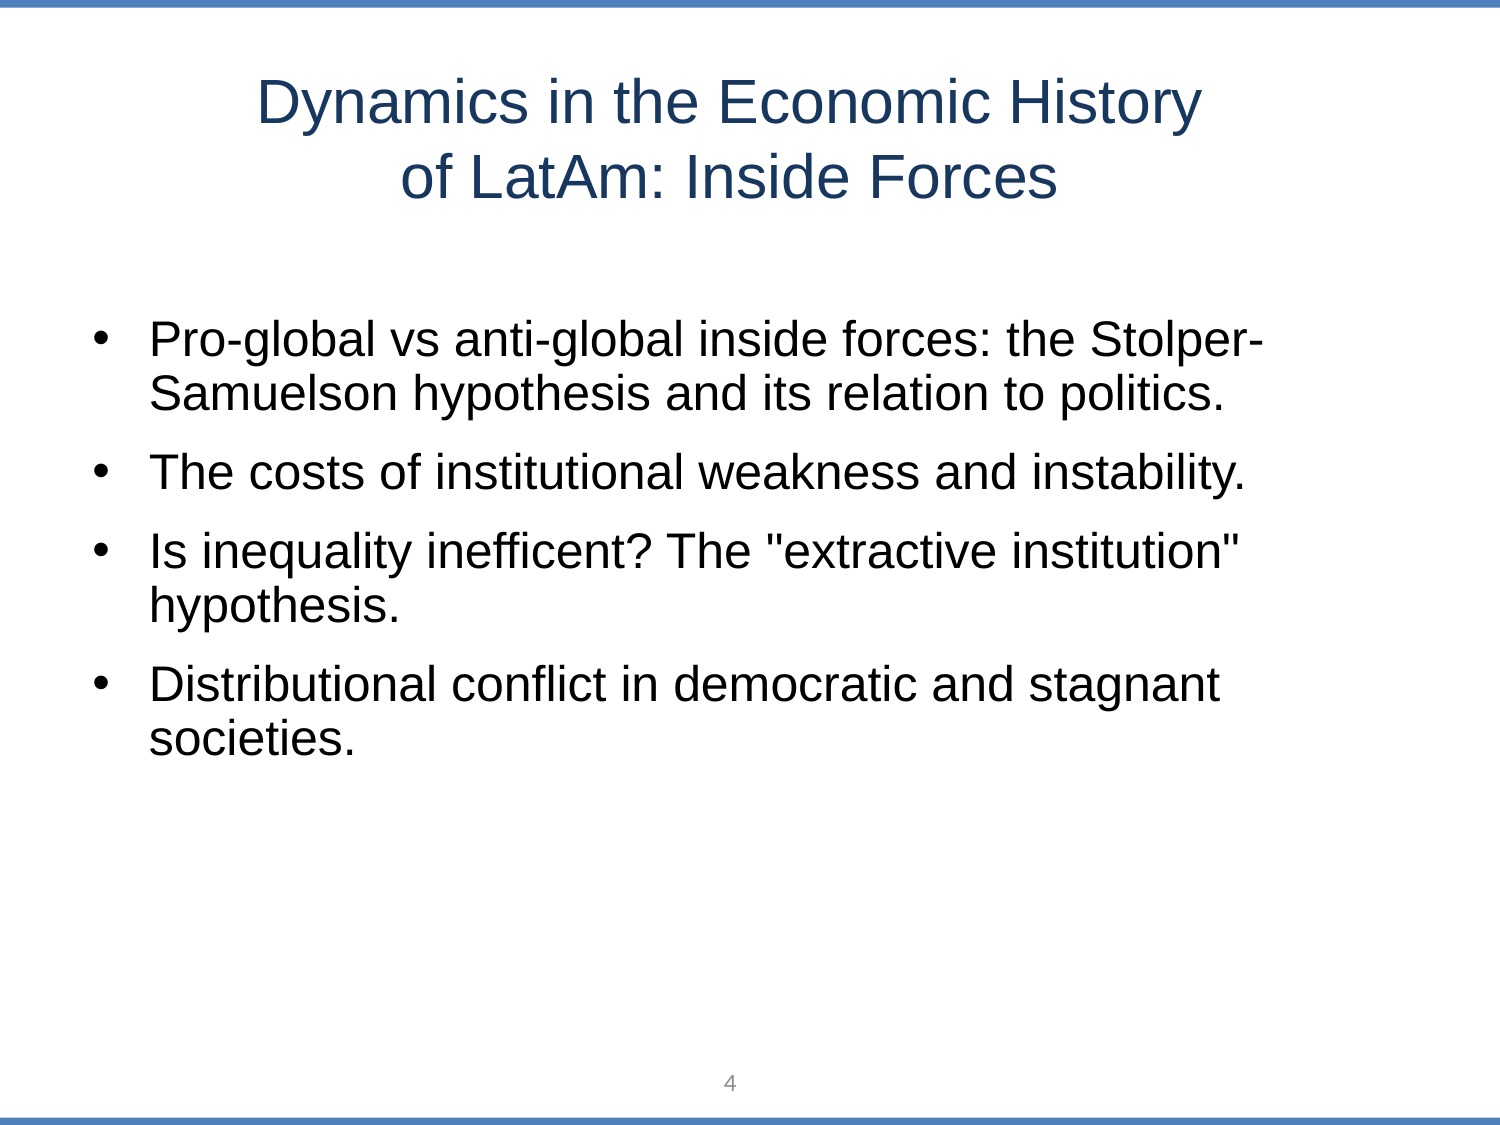

# Dynamics in the Economic History of LatAm: Inside Forces
Pro-global vs anti-global inside forces: the Stolper-Samuelson hypothesis and its relation to politics.
The costs of institutional weakness and instability.
Is inequality inefficent? The "extractive institution" hypothesis.
Distributional conflict in democratic and stagnant societies.

4